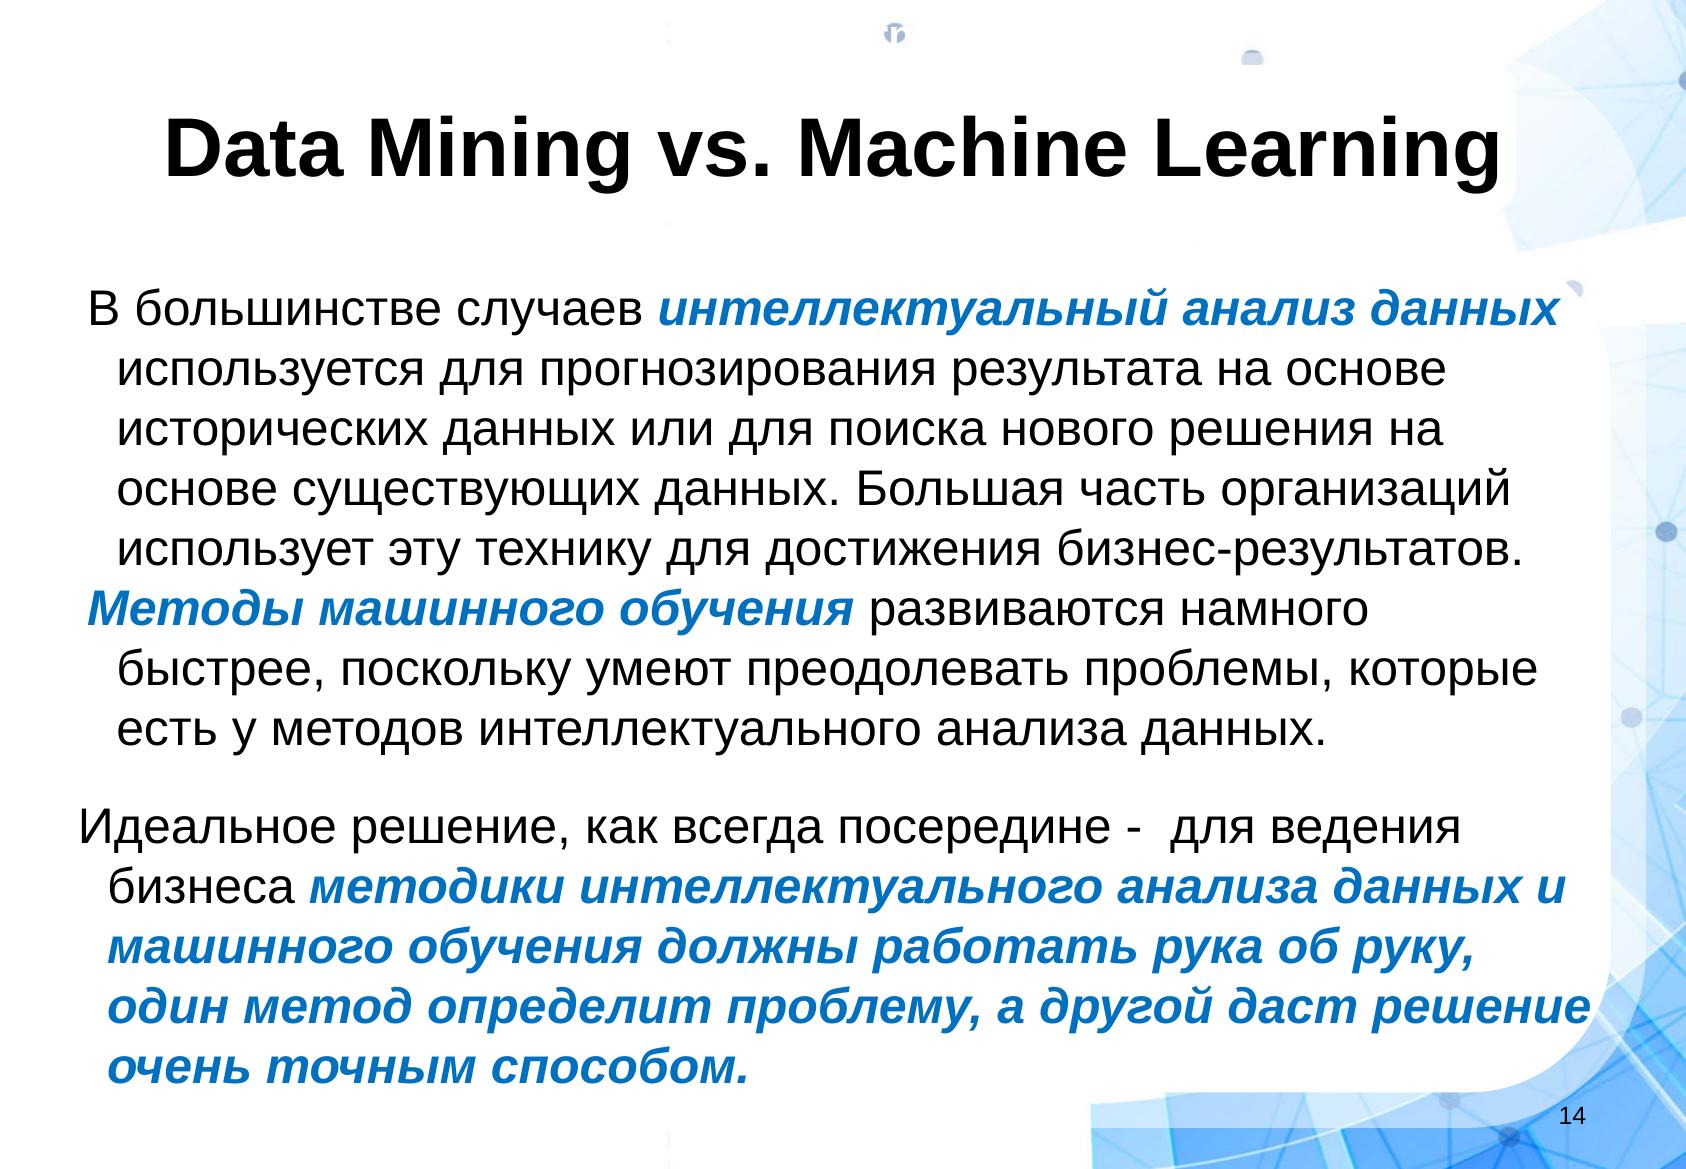

Machine Learning

Data Mining vs. Machine Learning

В большинстве случаев интеллектуальный анализ данных используется для прогнозирования результата на основе исторических данных или для поиска нового решения на основе существующих данных. Большая часть организаций использует эту технику для достижения бизнес-результатов.
Методы машинного обучения развиваются намного быстрее, поскольку умеют преодолевать проблемы, которые есть у методов интеллектуального анализа данных.
Идеальное решение, как всегда посередине -  для ведения бизнеса методики интеллектуального анализа данных и машинного обучения должны работать рука об руку, один метод определит проблему, а другой даст решение очень точным способом.
14